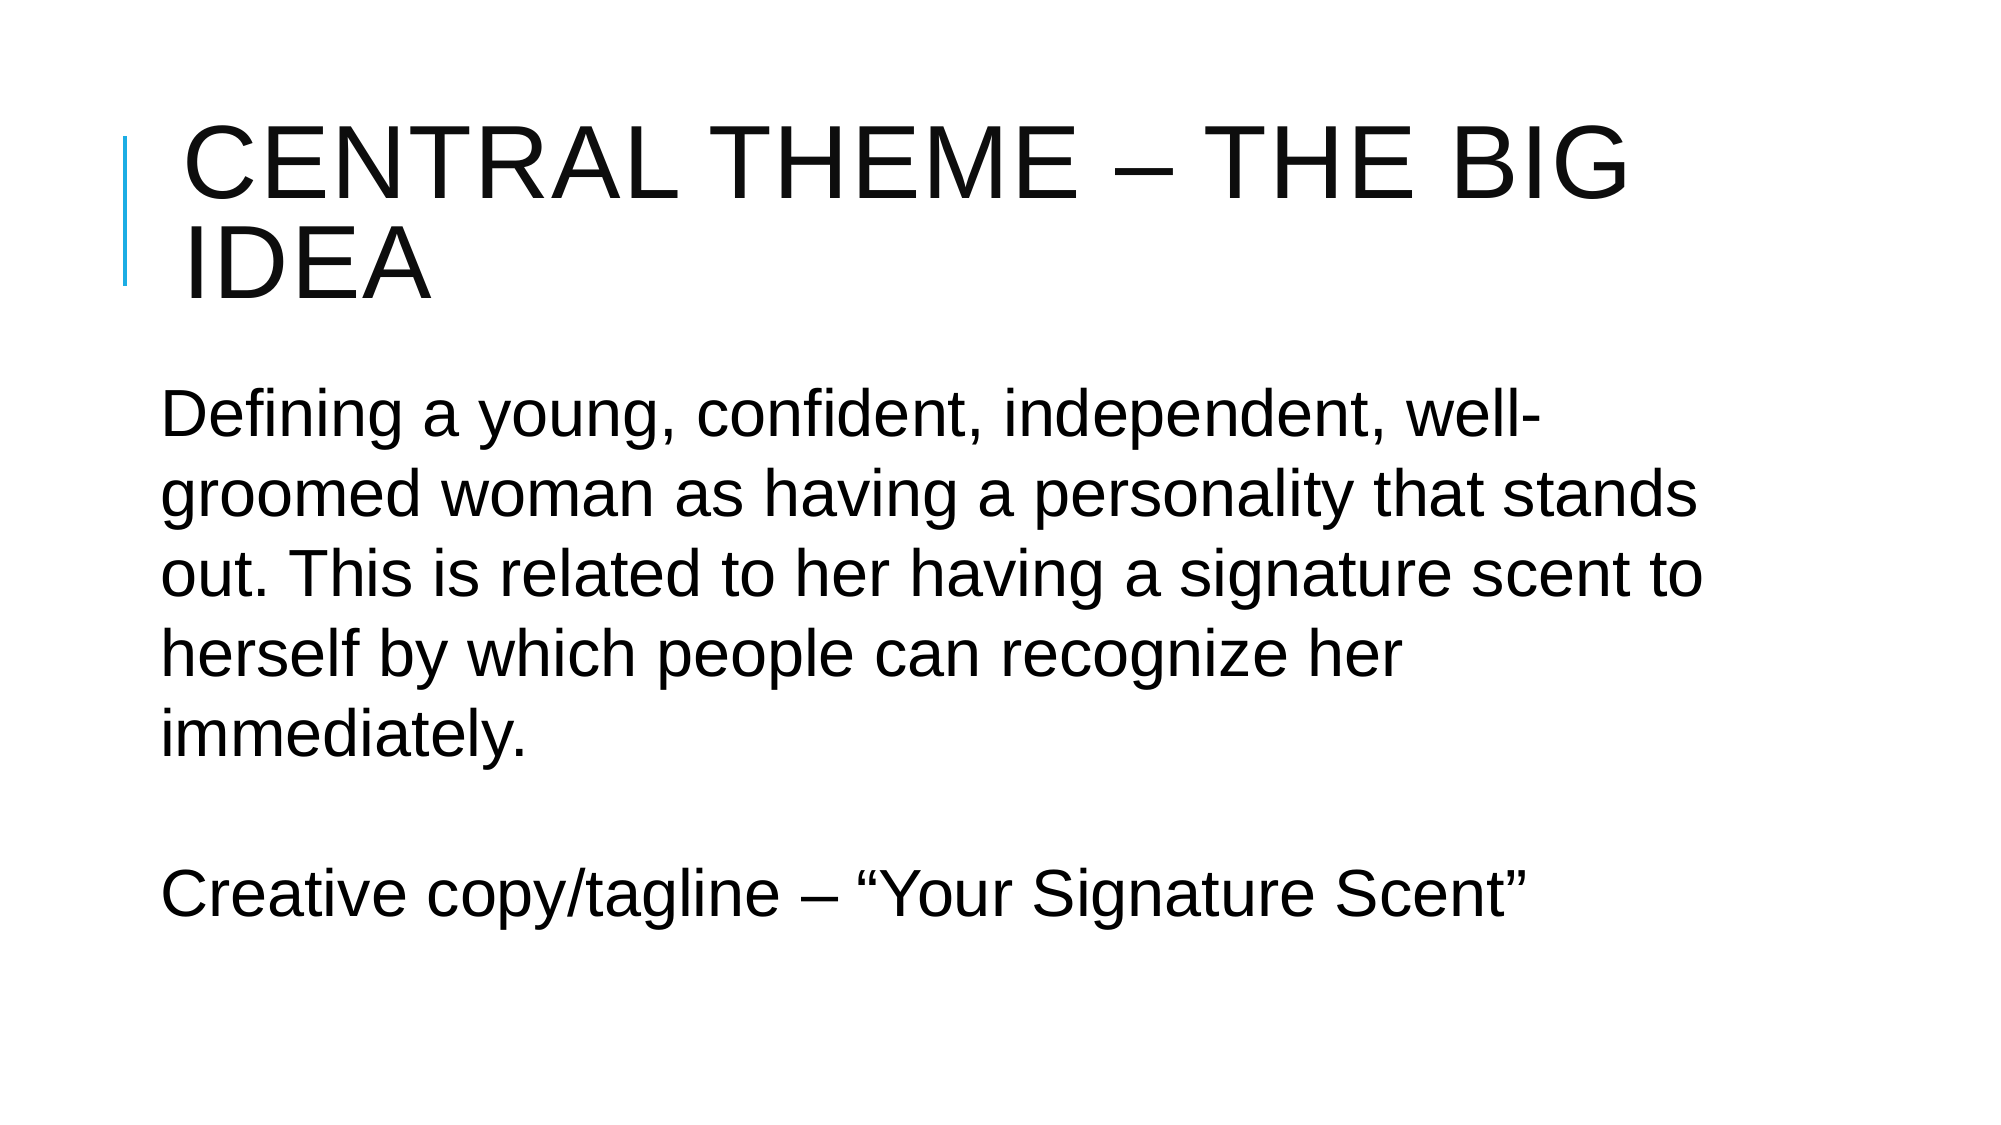

# Central theme – the big idea
Defining a young, confident, independent, well-groomed woman as having a personality that stands out. This is related to her having a signature scent to herself by which people can recognize her immediately.

Creative copy/tagline – “Your Signature Scent”